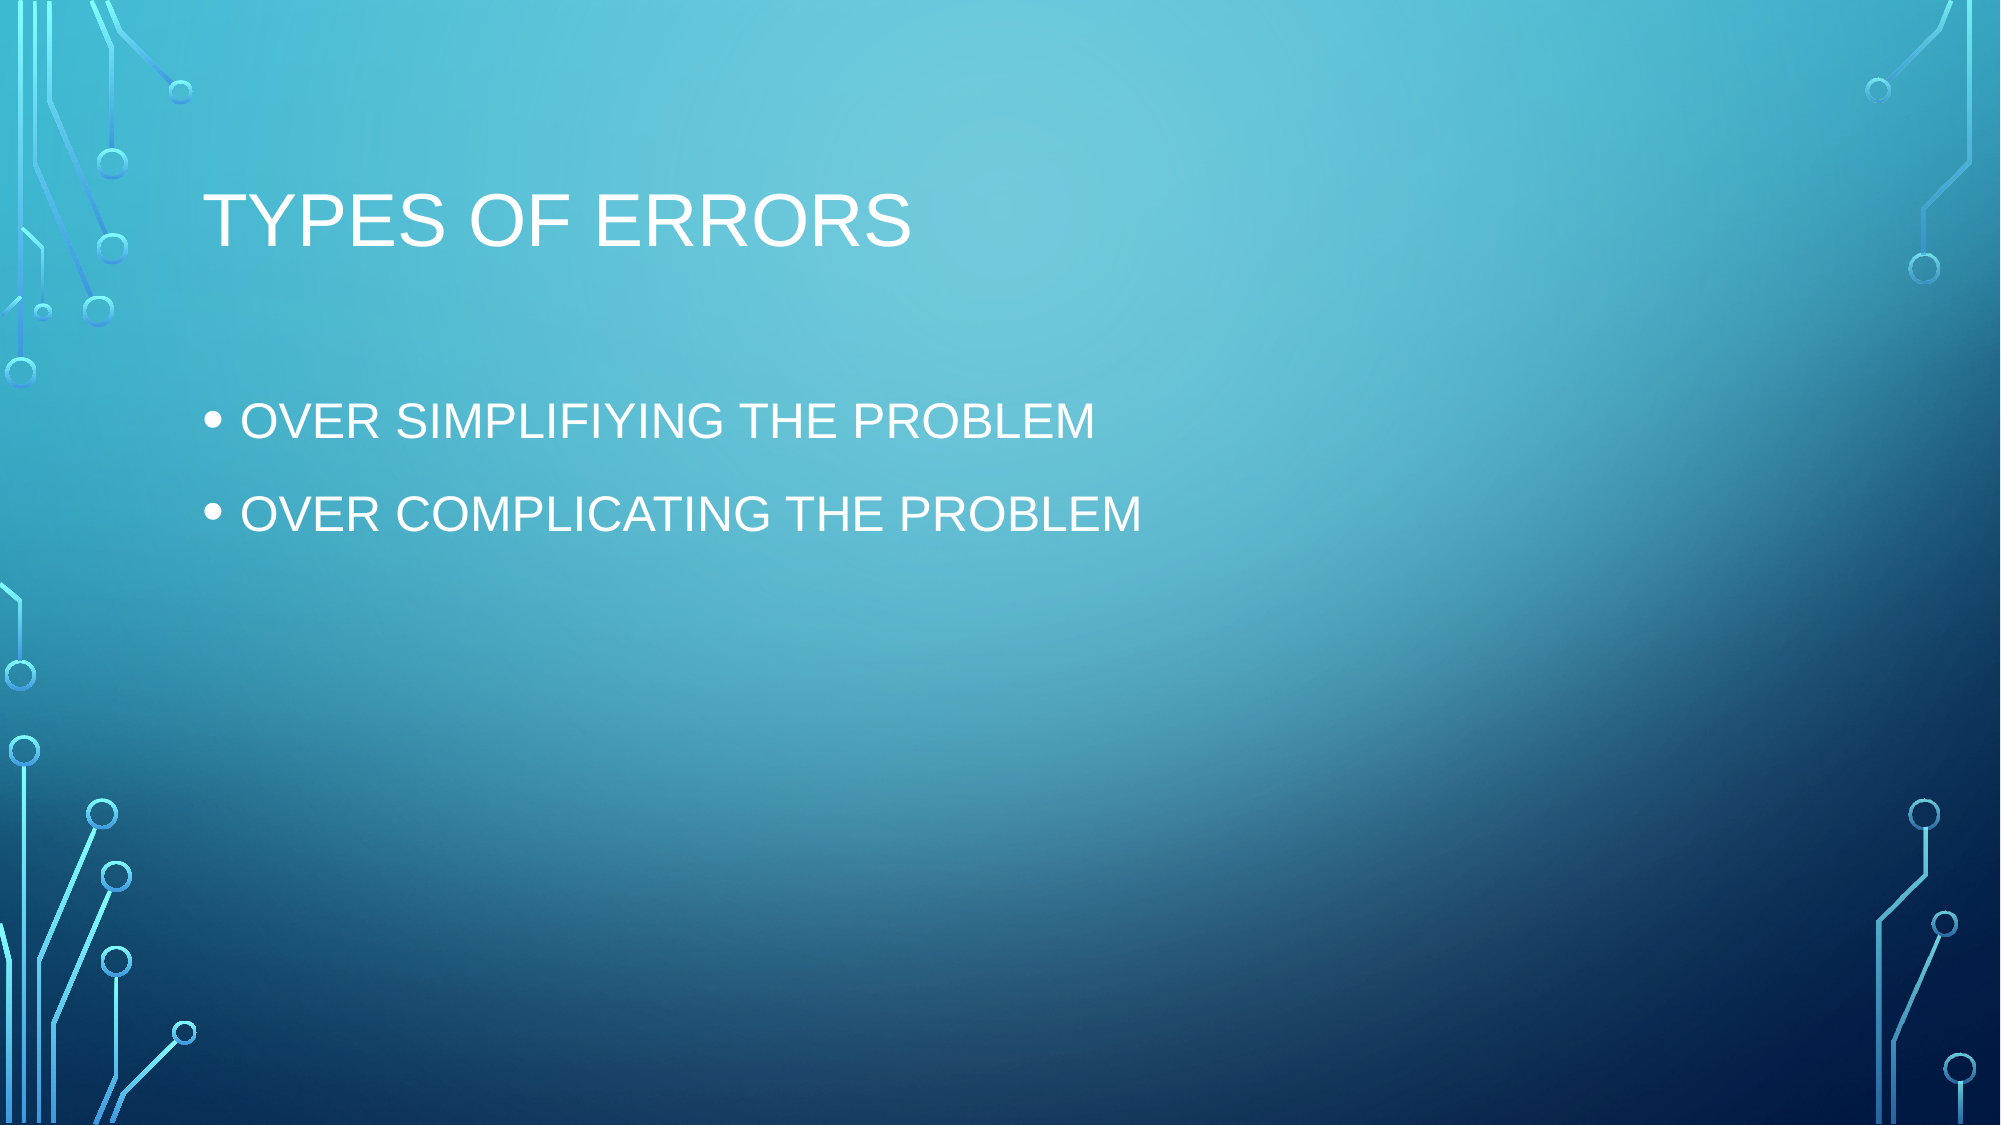

# TYPES OF ERRORS
OVER SIMPLIFIYING THE PROBLEM
OVER COMPLICATING THE PROBLEM